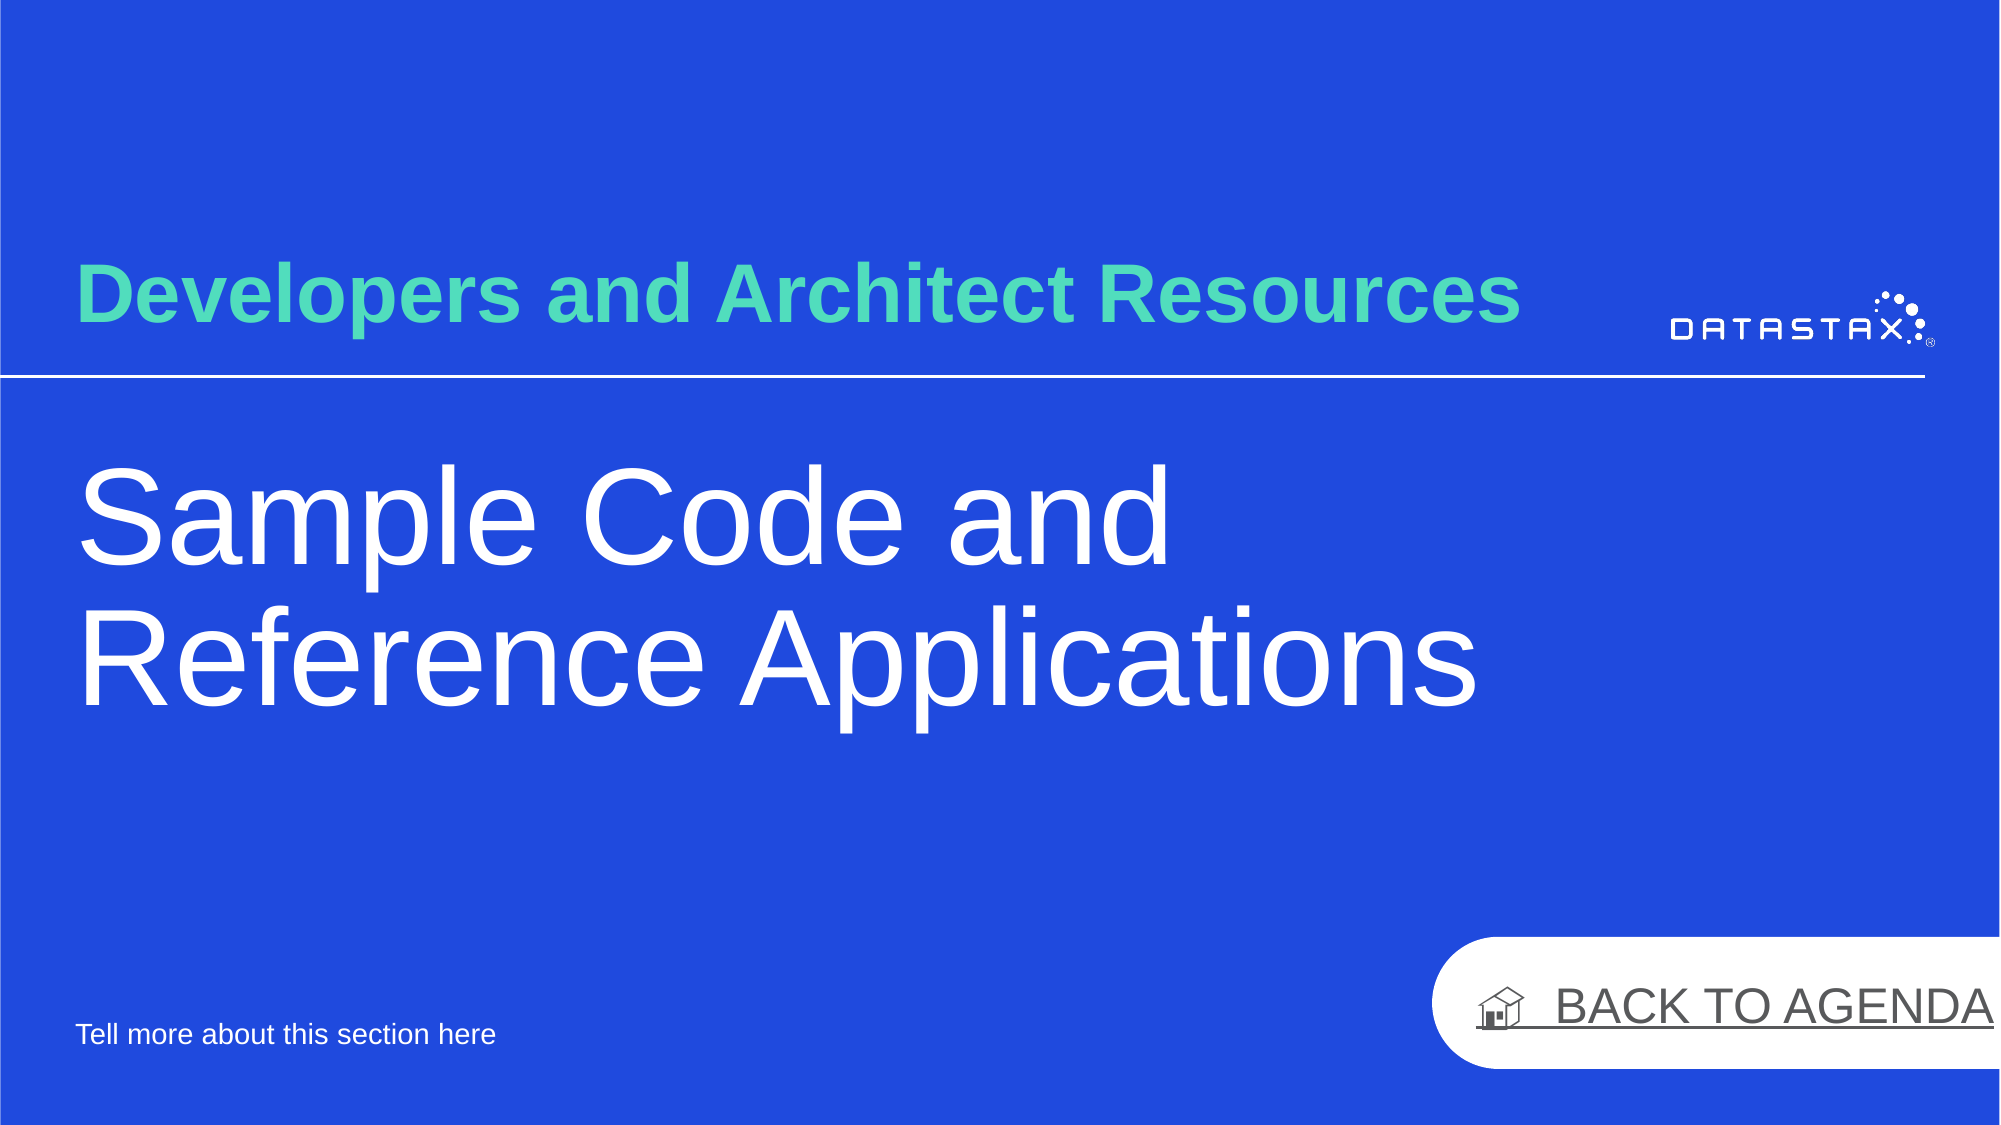

Developers and Architect Resources
# Sample Code and Reference Applications

Tell more about this section here
🏠  BACK TO AGENDA